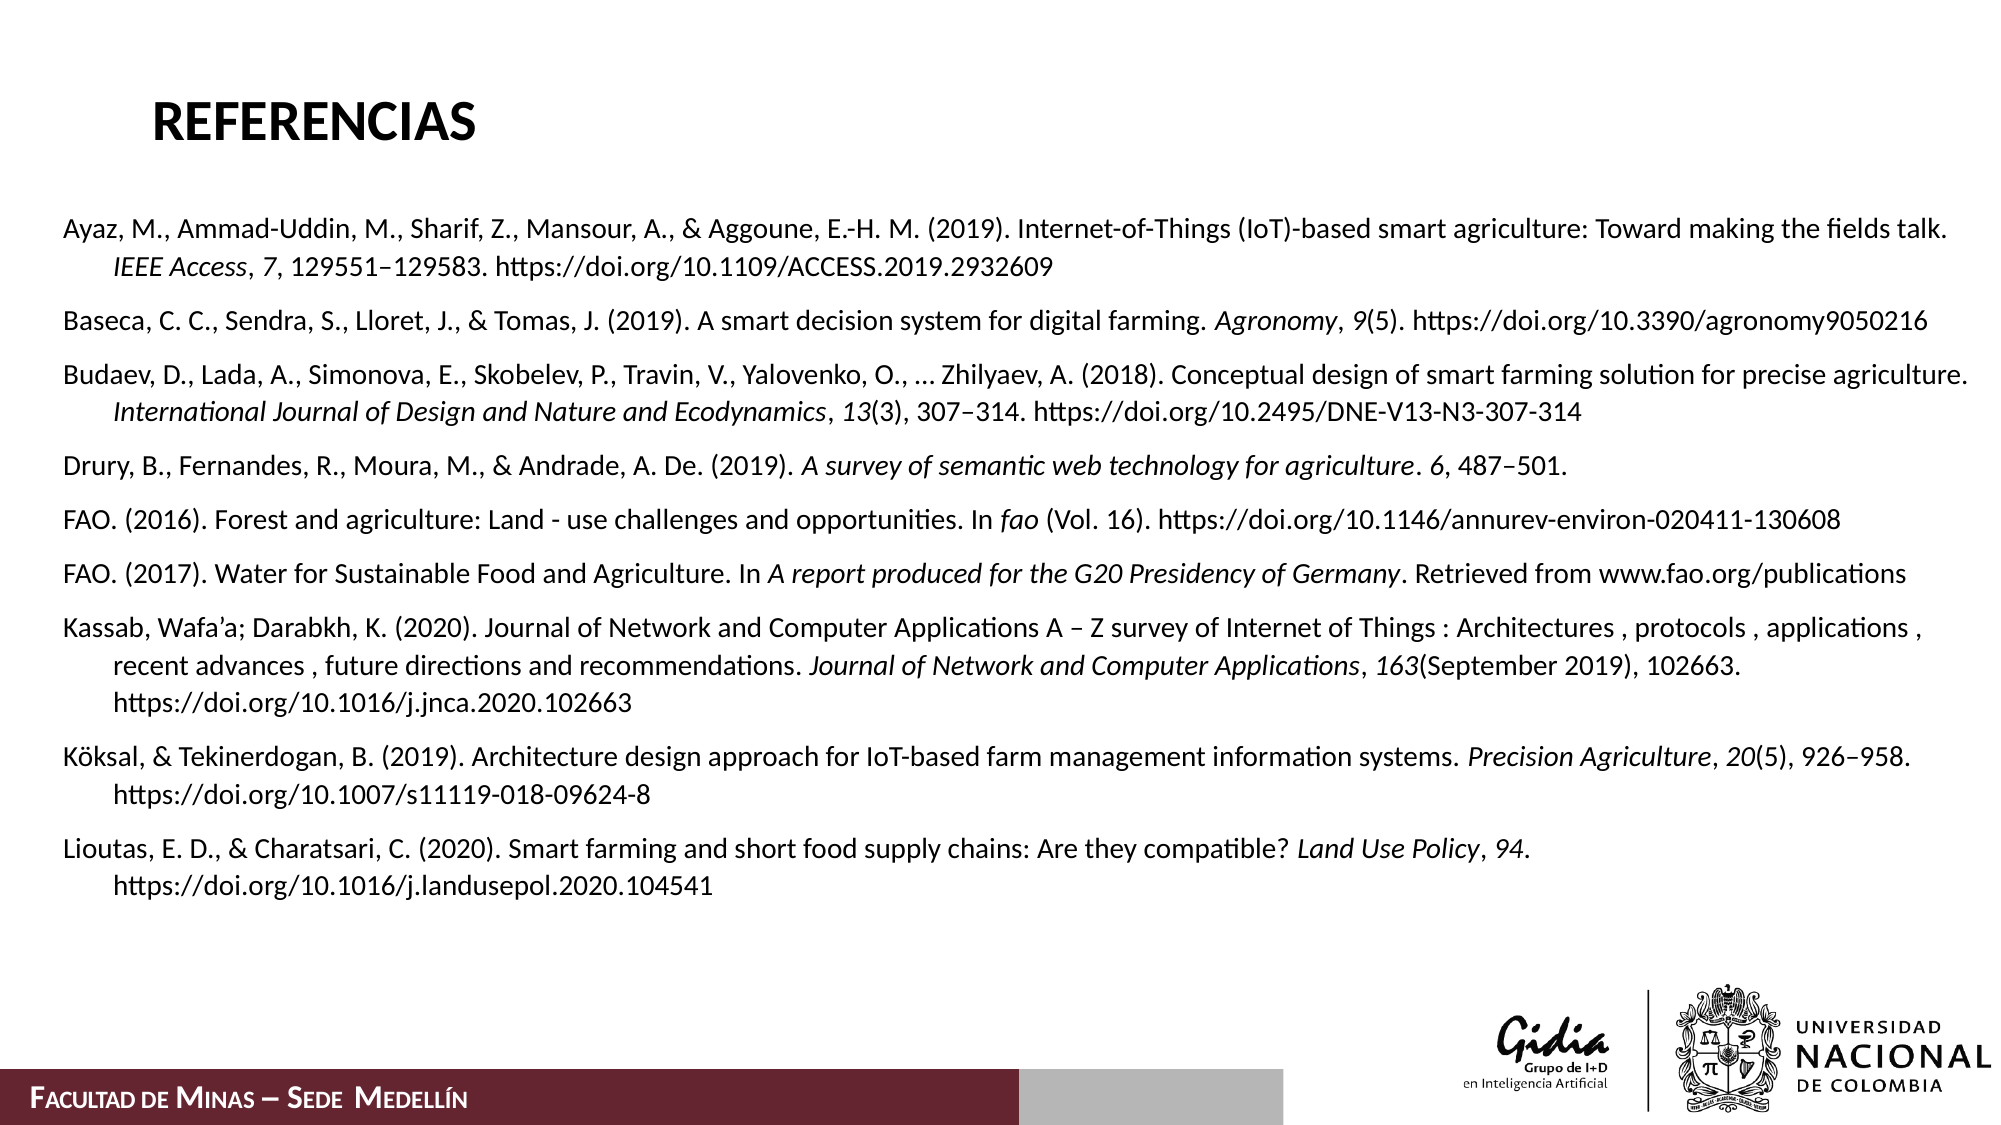

REFERENCIAS
Ayaz, M., Ammad-Uddin, M., Sharif, Z., Mansour, A., & Aggoune, E.-H. M. (2019). Internet-of-Things (IoT)-based smart agriculture: Toward making the fields talk. IEEE Access, 7, 129551–129583. https://doi.org/10.1109/ACCESS.2019.2932609
Baseca, C. C., Sendra, S., Lloret, J., & Tomas, J. (2019). A smart decision system for digital farming. Agronomy, 9(5). https://doi.org/10.3390/agronomy9050216
Budaev, D., Lada, A., Simonova, E., Skobelev, P., Travin, V., Yalovenko, O., … Zhilyaev, A. (2018). Conceptual design of smart farming solution for precise agriculture. International Journal of Design and Nature and Ecodynamics, 13(3), 307–314. https://doi.org/10.2495/DNE-V13-N3-307-314
Drury, B., Fernandes, R., Moura, M., & Andrade, A. De. (2019). A survey of semantic web technology for agriculture. 6, 487–501.
FAO. (2016). Forest and agriculture: Land - use challenges and opportunities. In fao (Vol. 16). https://doi.org/10.1146/annurev-environ-020411-130608
FAO. (2017). Water for Sustainable Food and Agriculture. In A report produced for the G20 Presidency of Germany. Retrieved from www.fao.org/publications
Kassab, Wafa’a; Darabkh, K. (2020). Journal of Network and Computer Applications A – Z survey of Internet of Things : Architectures , protocols , applications , recent advances , future directions and recommendations. Journal of Network and Computer Applications, 163(September 2019), 102663. https://doi.org/10.1016/j.jnca.2020.102663
Köksal, & Tekinerdogan, B. (2019). Architecture design approach for IoT-based farm management information systems. Precision Agriculture, 20(5), 926–958. https://doi.org/10.1007/s11119-018-09624-8
Lioutas, E. D., & Charatsari, C. (2020). Smart farming and short food supply chains: Are they compatible? Land Use Policy, 94. https://doi.org/10.1016/j.landusepol.2020.104541